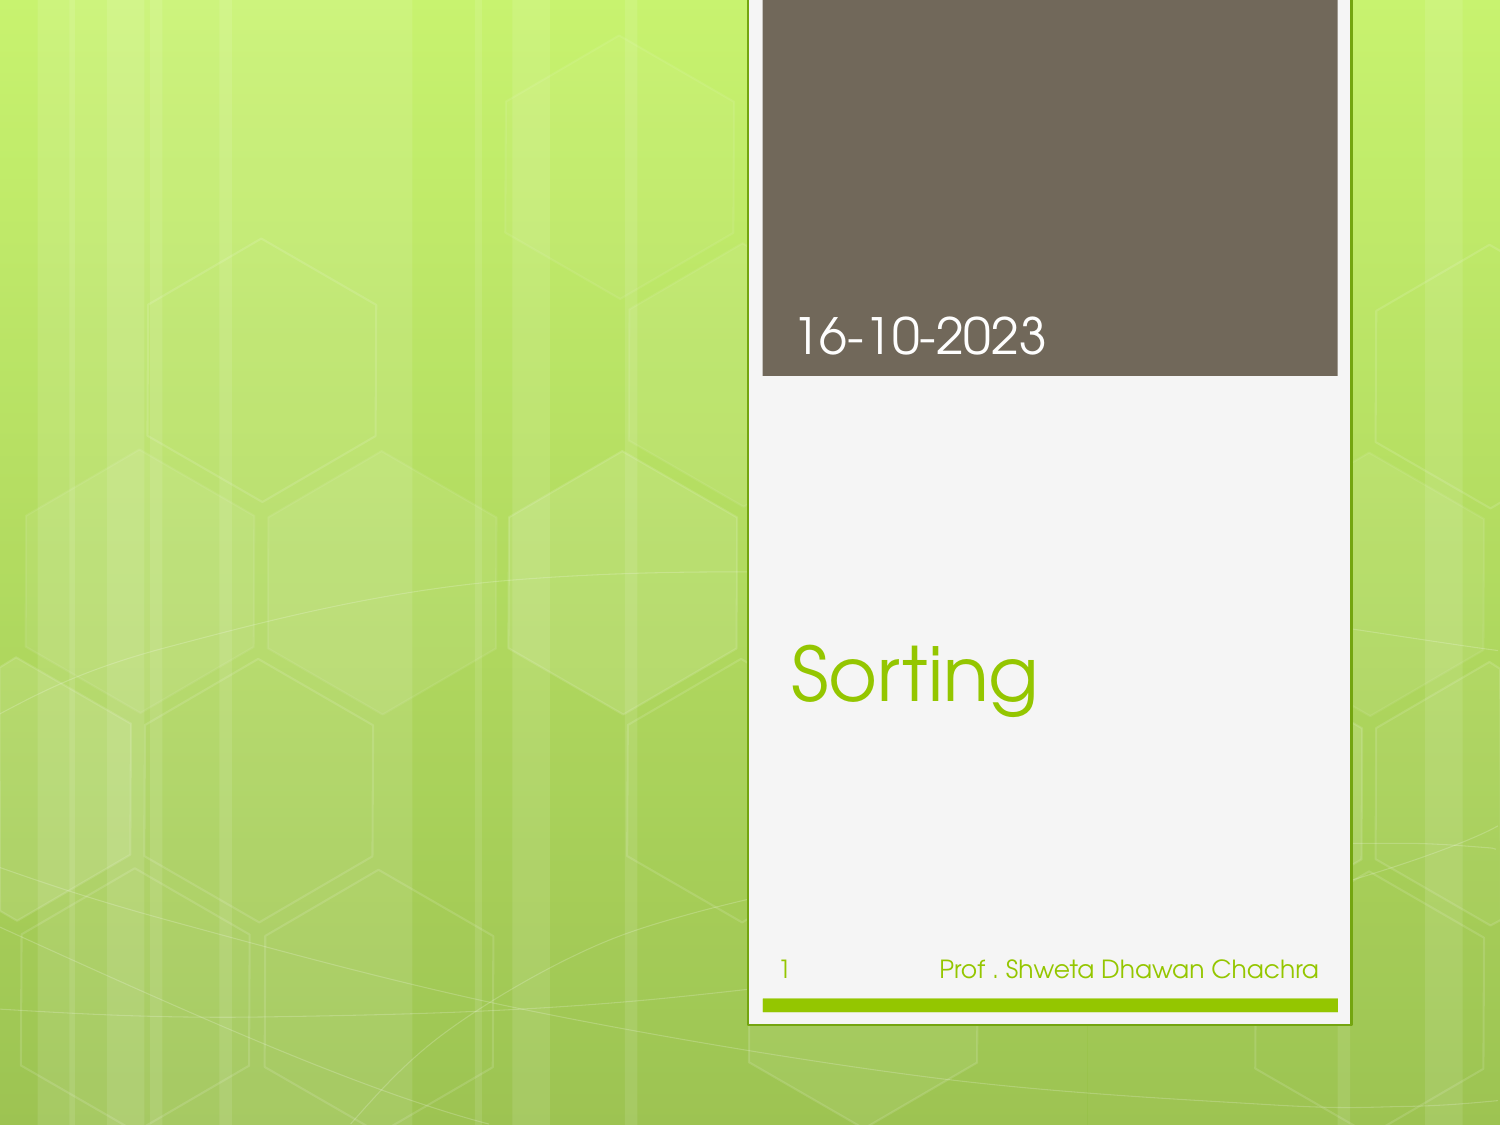

16-10-2023
# Sorting

1
Prof . Shweta Dhawan Chachra